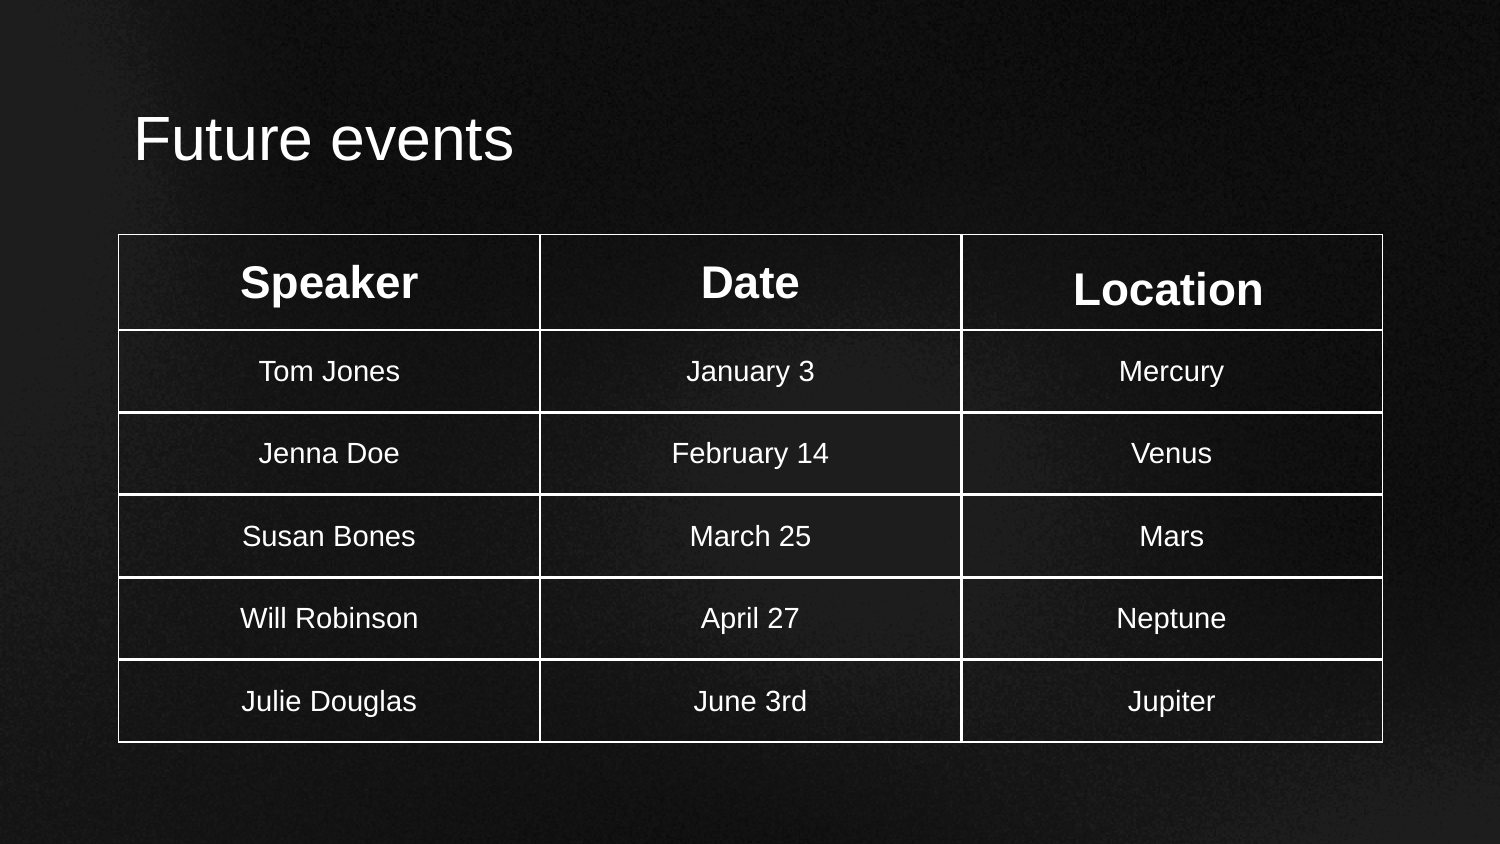

# Future events
| Speaker | Date | Location |
| --- | --- | --- |
| Tom Jones | January 3 | Mercury |
| Jenna Doe | February 14 | Venus |
| Susan Bones | March 25 | Mars |
| Will Robinson | April 27 | Neptune |
| Julie Douglas | June 3rd | Jupiter |